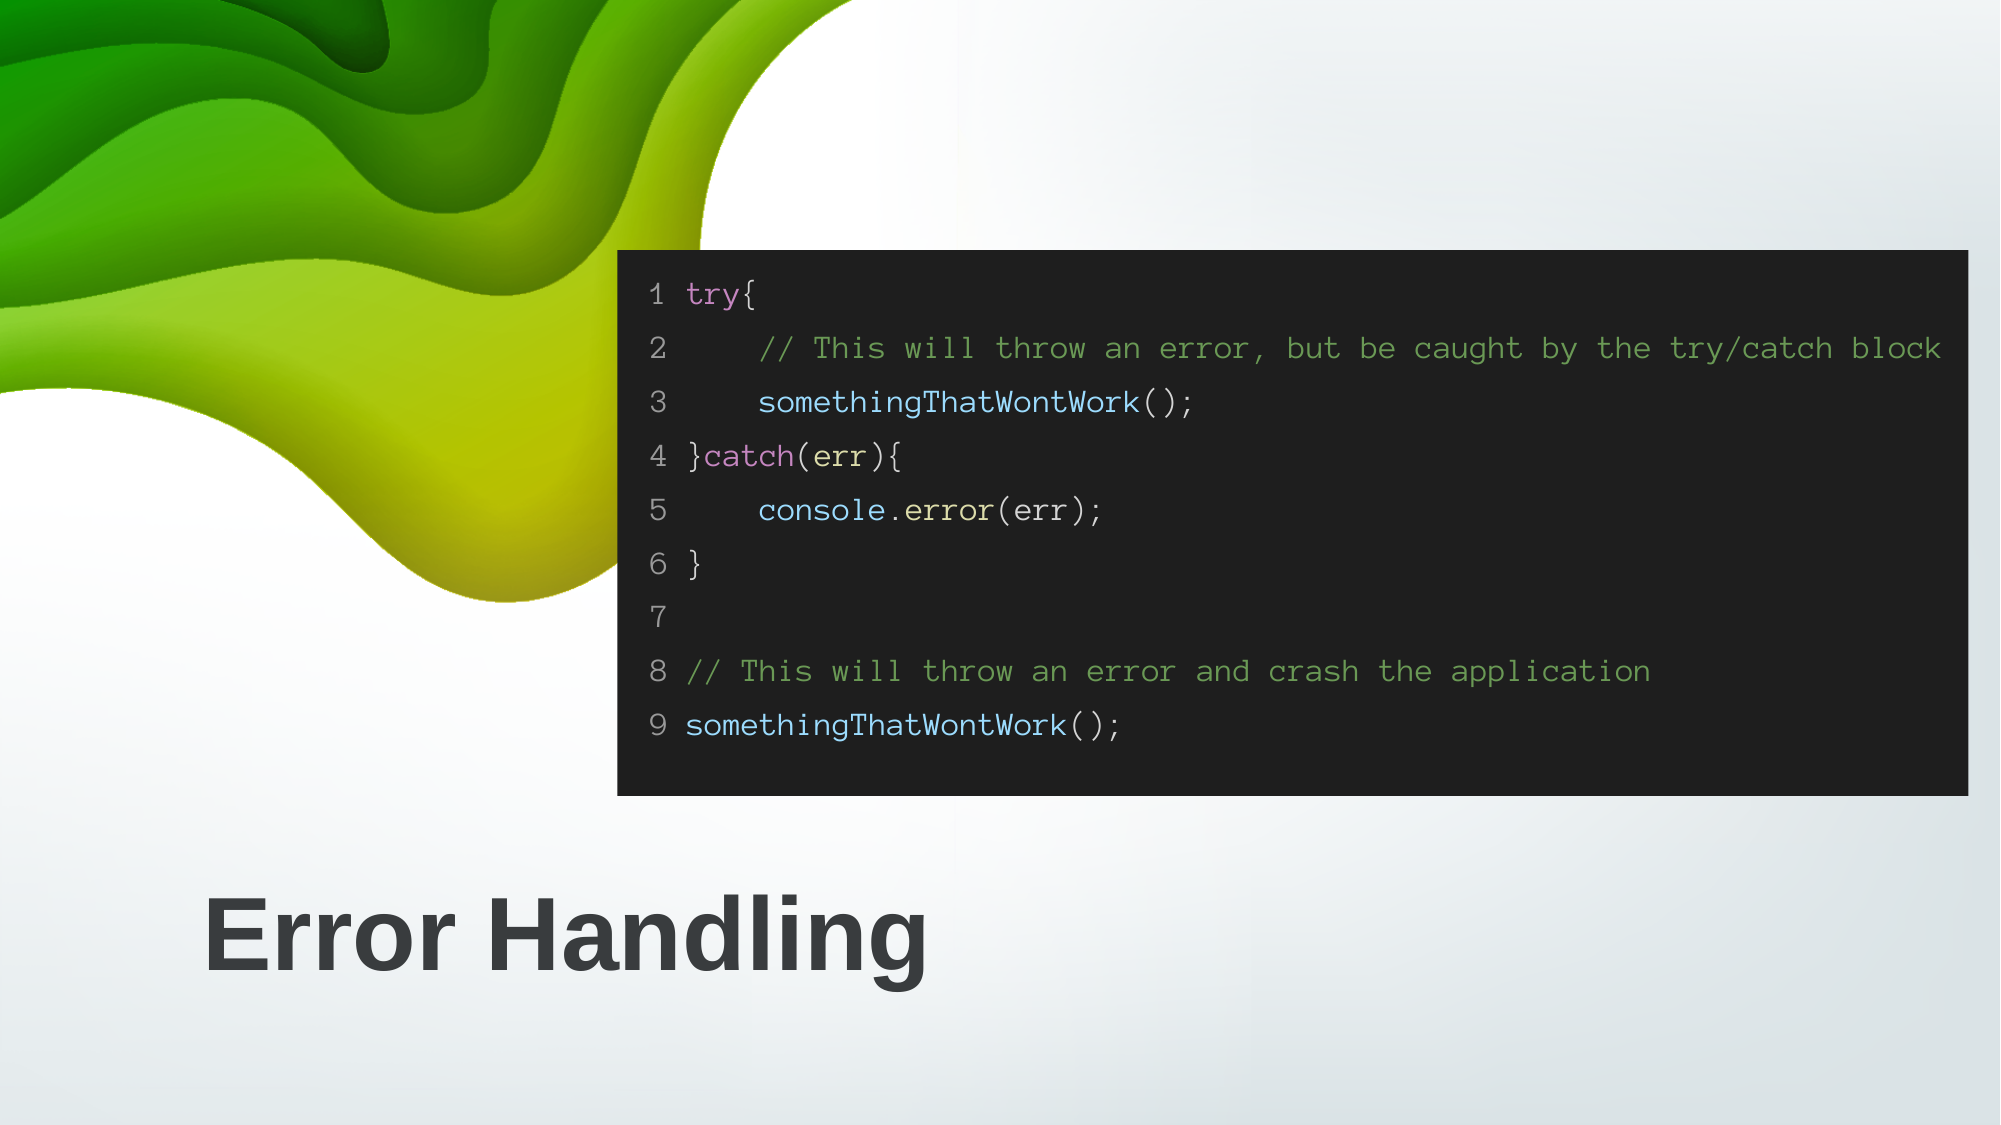

1 try{
 2     // This will throw an error, but be caught by the try/catch block
 3     somethingThatWontWork();
 4 }catch(err){
 5     console.error(err);
 6 }
 7
 8 // This will throw an error and crash the application
 9 somethingThatWontWork();
# Error Handling